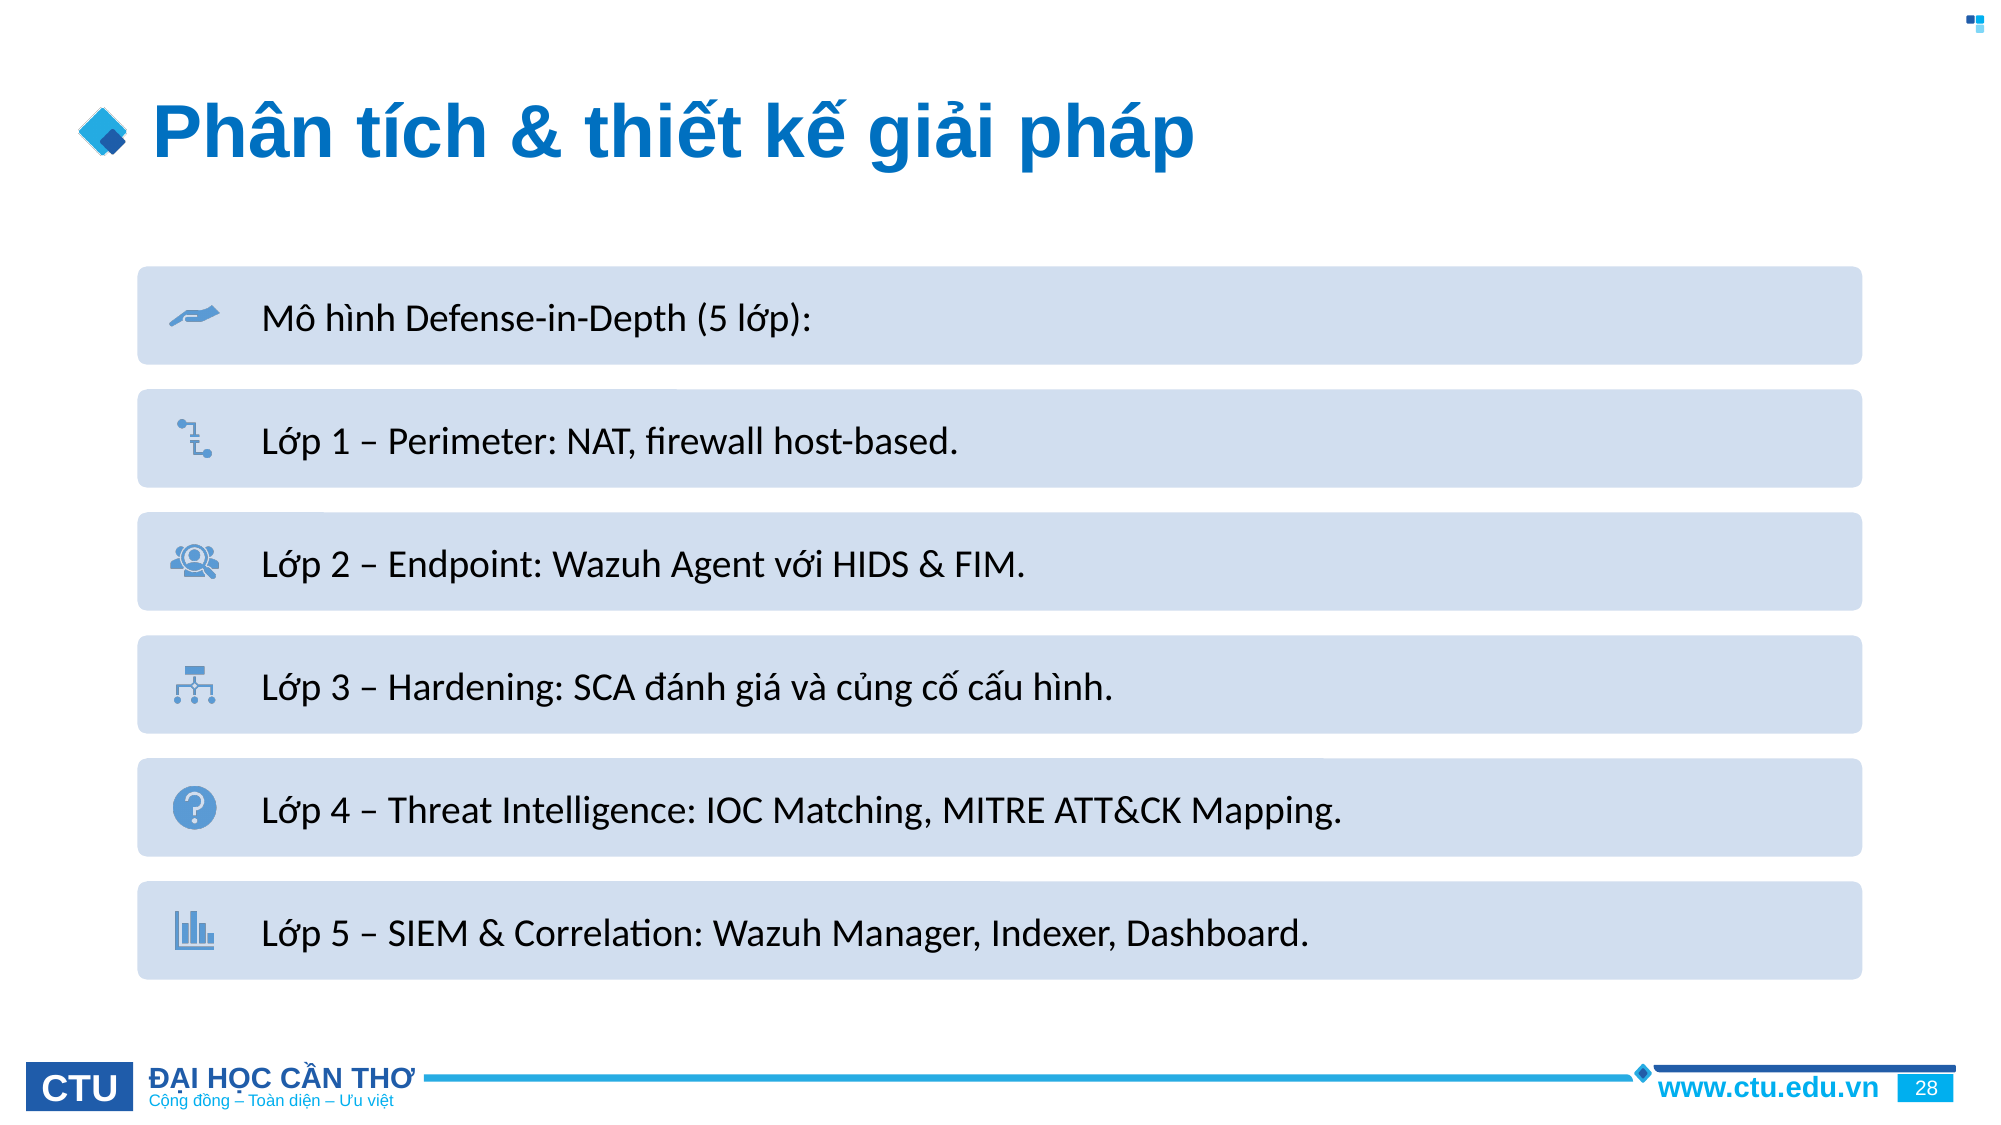

# Phân tích & thiết kế giải pháp
Mô hình Defense-in-Depth (5 lớp):
Lớp 1 – Perimeter: NAT, firewall host-based.
Lớp 2 – Endpoint: Wazuh Agent với HIDS & FIM.
Lớp 3 – Hardening: SCA đánh giá và củng cố cấu hình.
Lớp 4 – Threat Intelligence: IOC Matching, MITRE ATT&CK Mapping.
Lớp 5 – SIEM & Correlation: Wazuh Manager, Indexer, Dashboard.